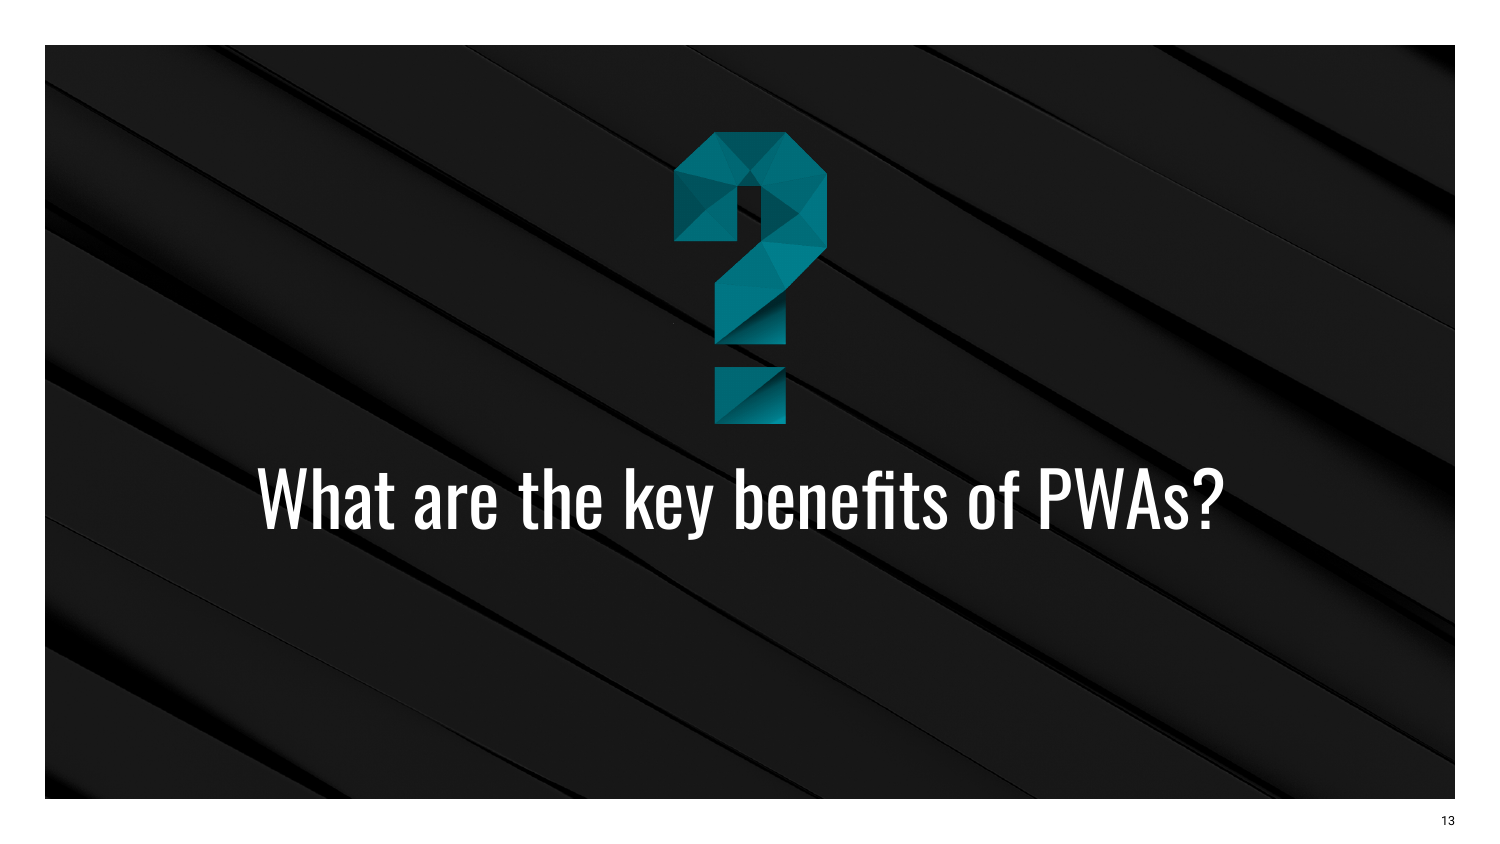

# What are the key benefits of PWAs?